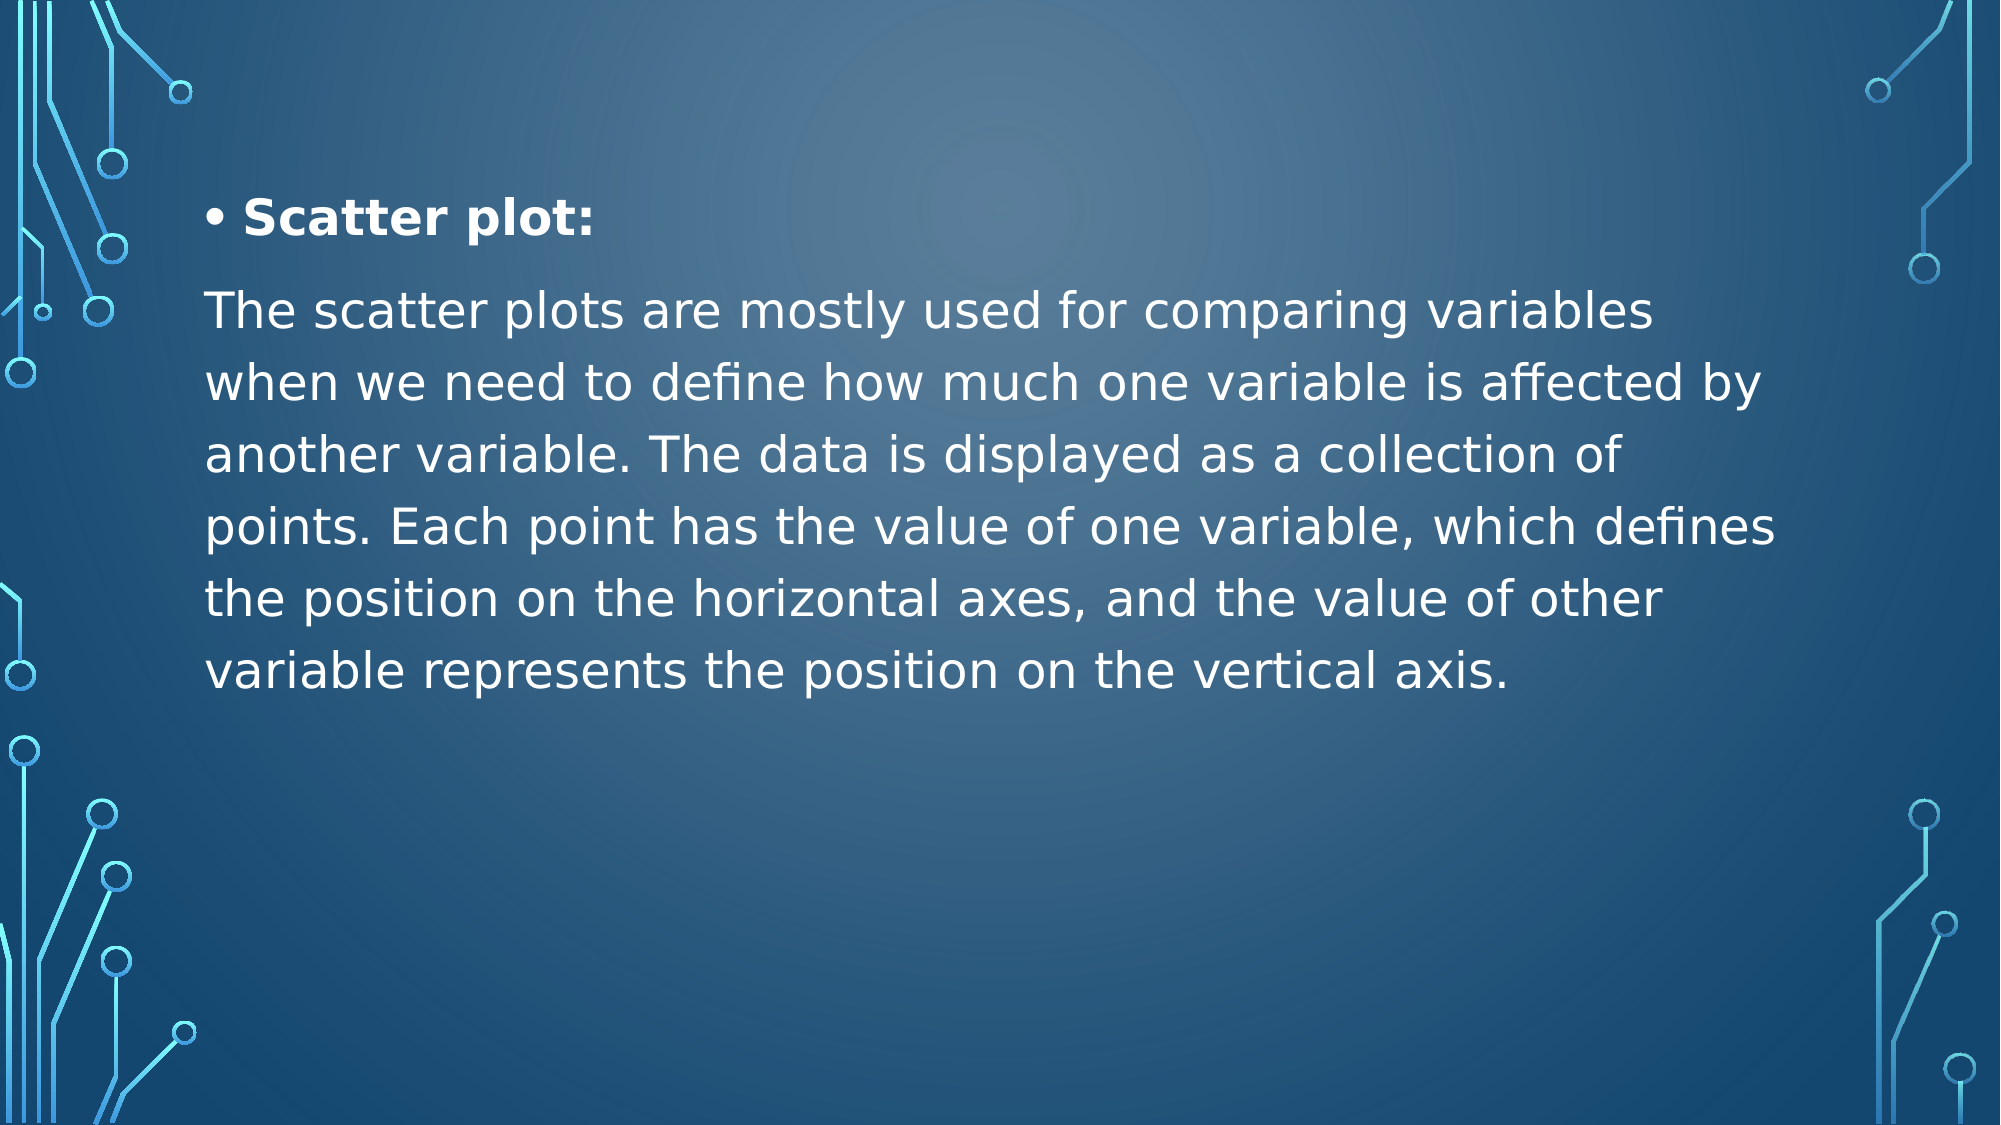

Scatter plot:
The scatter plots are mostly used for comparing variables when we need to define how much one variable is affected by another variable. The data is displayed as a collection of points. Each point has the value of one variable, which defines the position on the horizontal axes, and the value of other variable represents the position on the vertical axis.